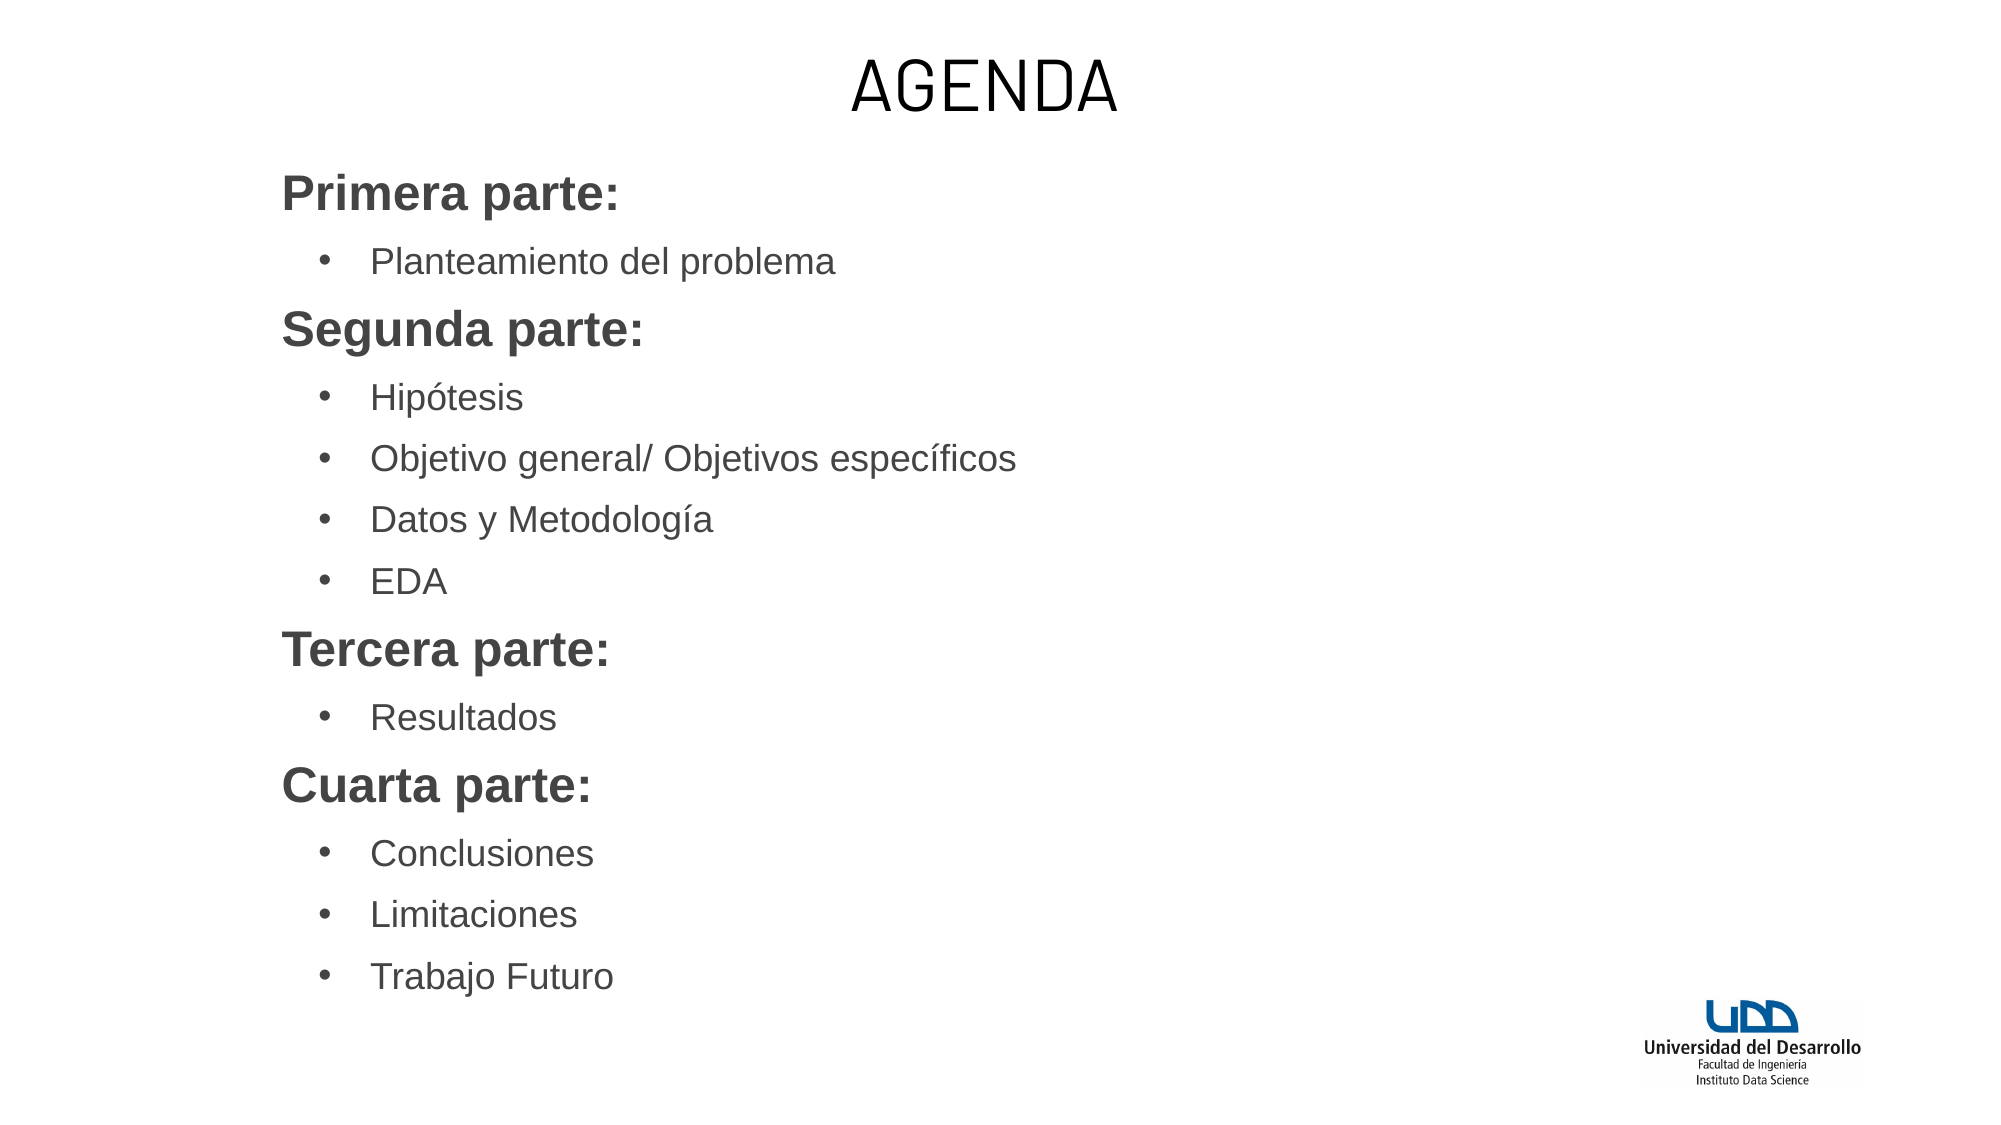

# AGENDA
Primera parte:
Planteamiento del problema
Segunda parte:
Hipótesis
Objetivo general/ Objetivos específicos
Datos y Metodología
EDA
Tercera parte:
Resultados
Cuarta parte:
Conclusiones
Limitaciones
Trabajo Futuro